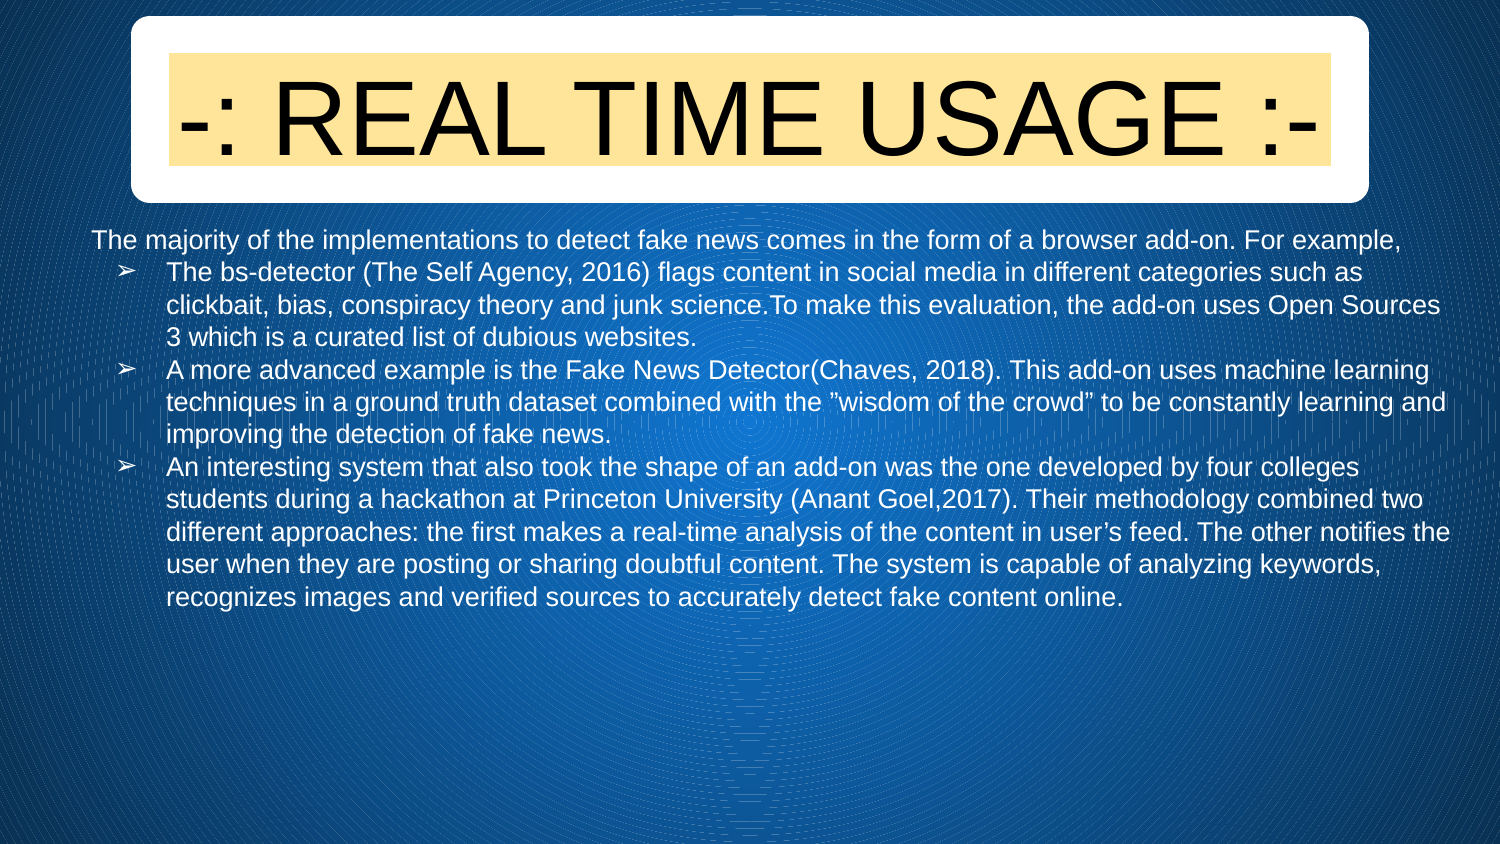

-: REAL TIME USAGE :-

The majority of the implementations to detect fake news comes in the form of a browser add-on. For example,
The bs-detector (The Self Agency, 2016) flags content in social media in different categories such as clickbait, bias, conspiracy theory and junk science.To make this evaluation, the add-on uses Open Sources 3 which is a curated list of dubious websites.
A more advanced example is the Fake News Detector(Chaves, 2018). This add-on uses machine learning techniques in a ground truth dataset combined with the ”wisdom of the crowd” to be constantly learning and improving the detection of fake news.
An interesting system that also took the shape of an add-on was the one developed by four colleges students during a hackathon at Princeton University (Anant Goel,2017). Their methodology combined two different approaches: the first makes a real-time analysis of the content in user’s feed. The other notifies the user when they are posting or sharing doubtful content. The system is capable of analyzing keywords, recognizes images and verified sources to accurately detect fake content online.